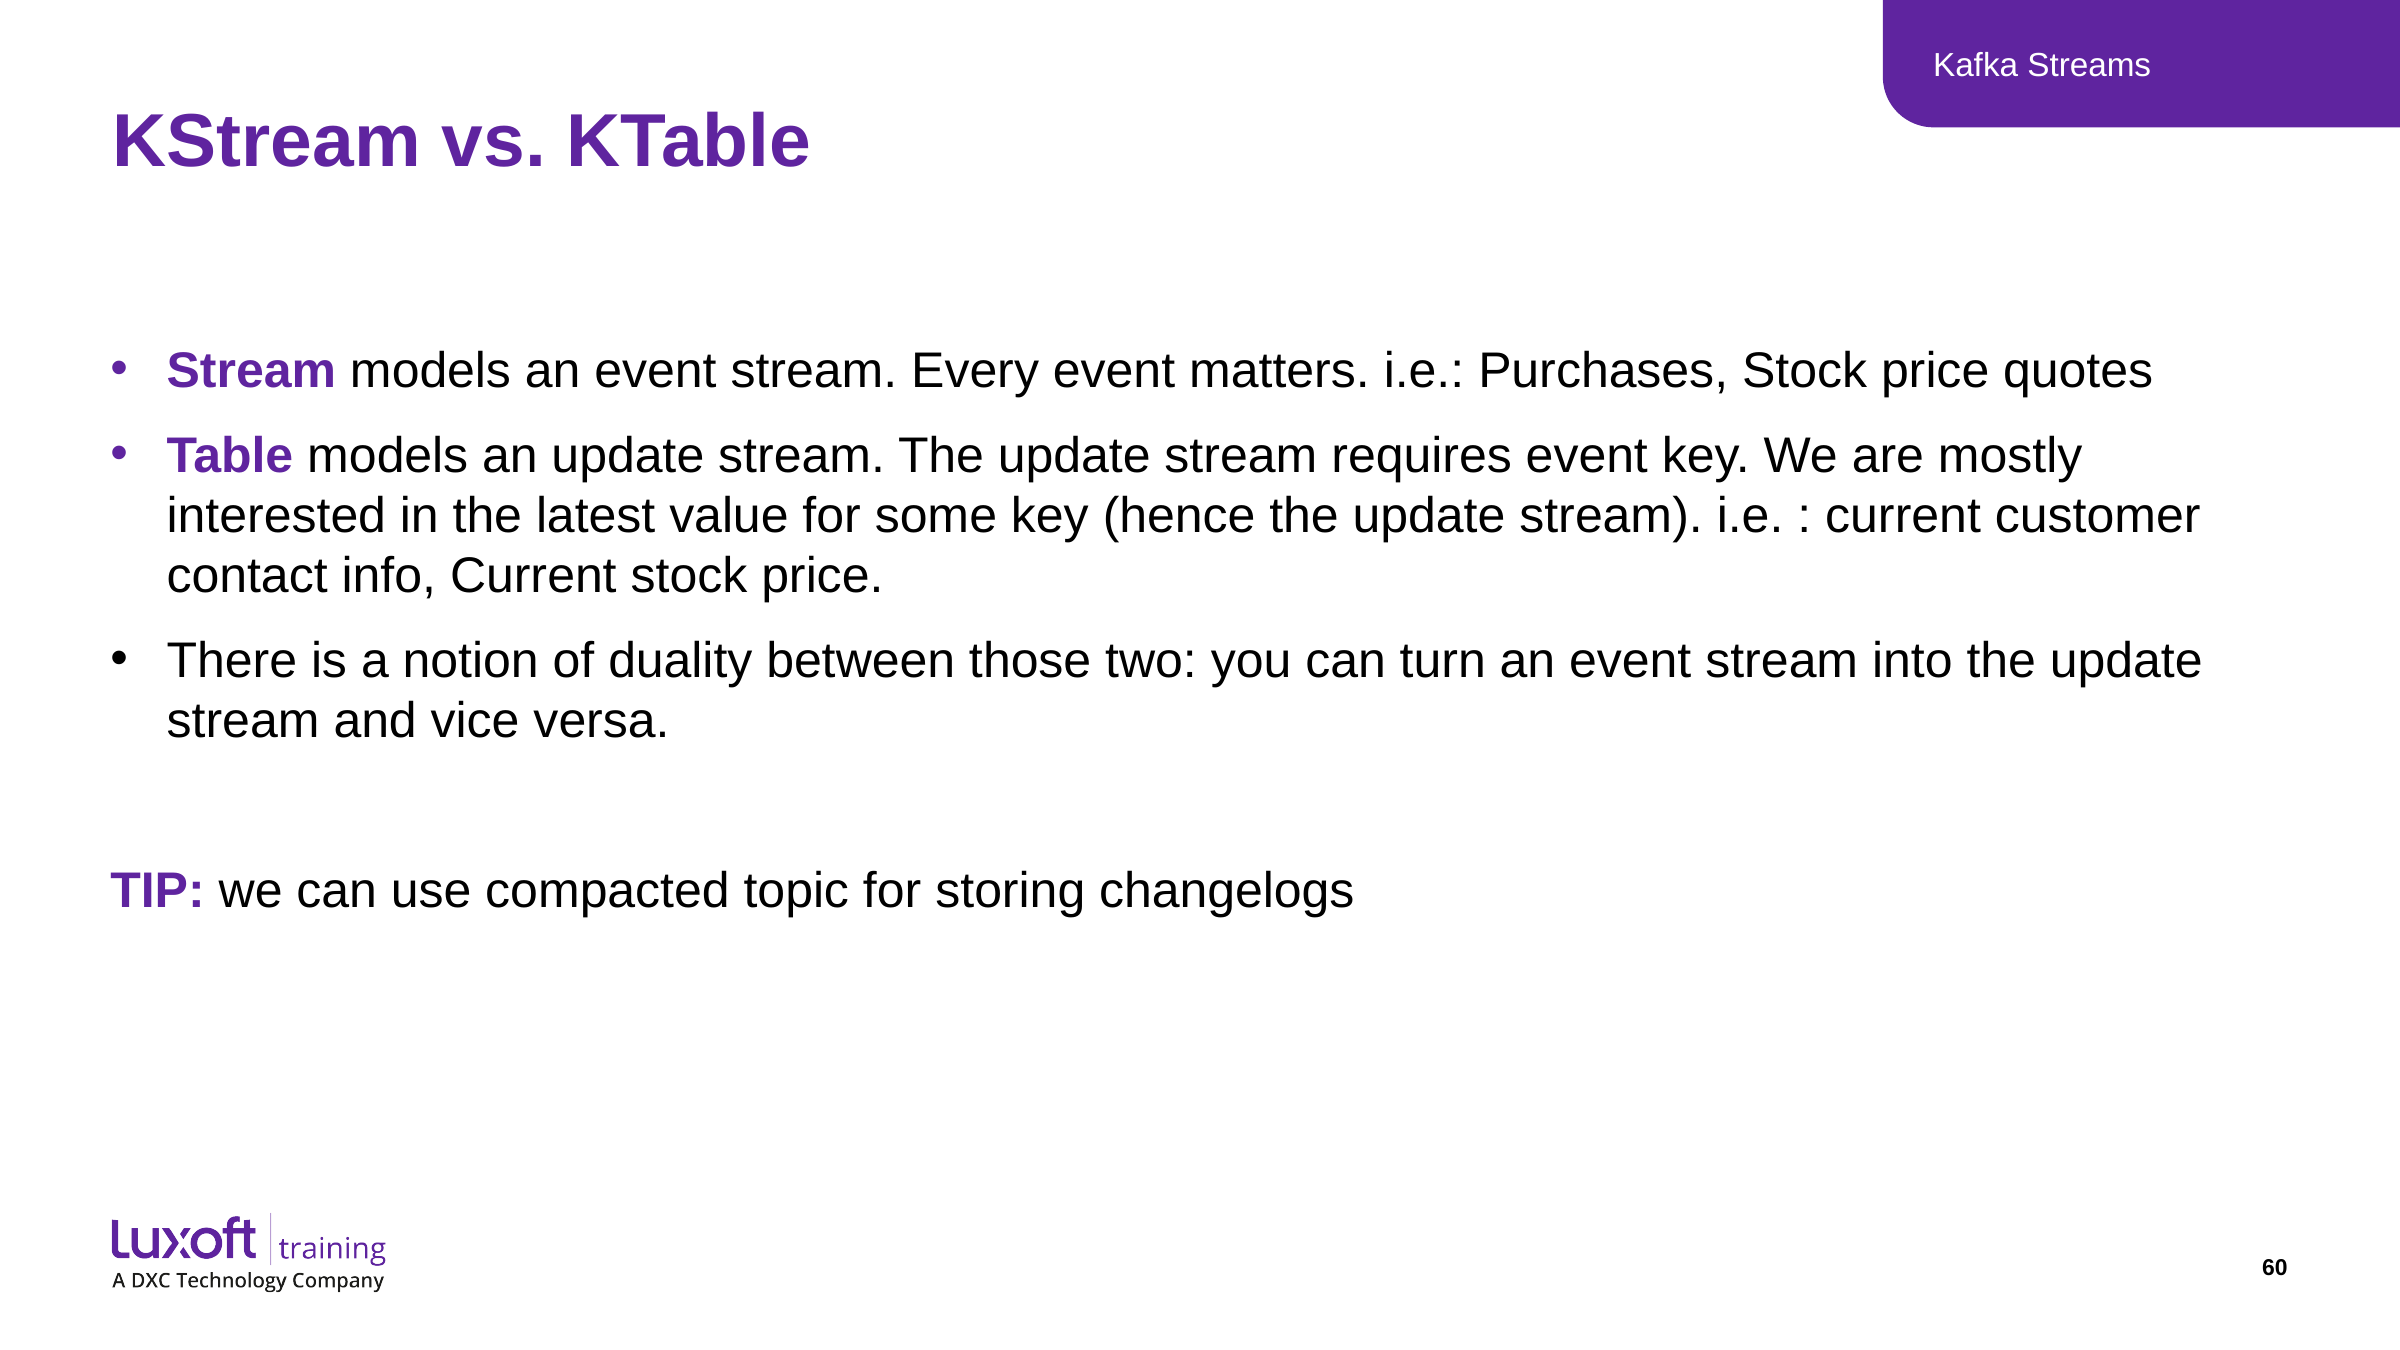

Kafka Streams
# KStream vs. KTable
Stream models an event stream. Every event matters. i.e.: Purchases, Stock price quotes
Table models an update stream. The update stream requires event key. We are mostly interested in the latest value for some key (hence the update stream). i.e. : current customer contact info, Current stock price.
There is a notion of duality between those two: you can turn an event stream into the update stream and vice versa.

TIP: we can use compacted topic for storing changelogs